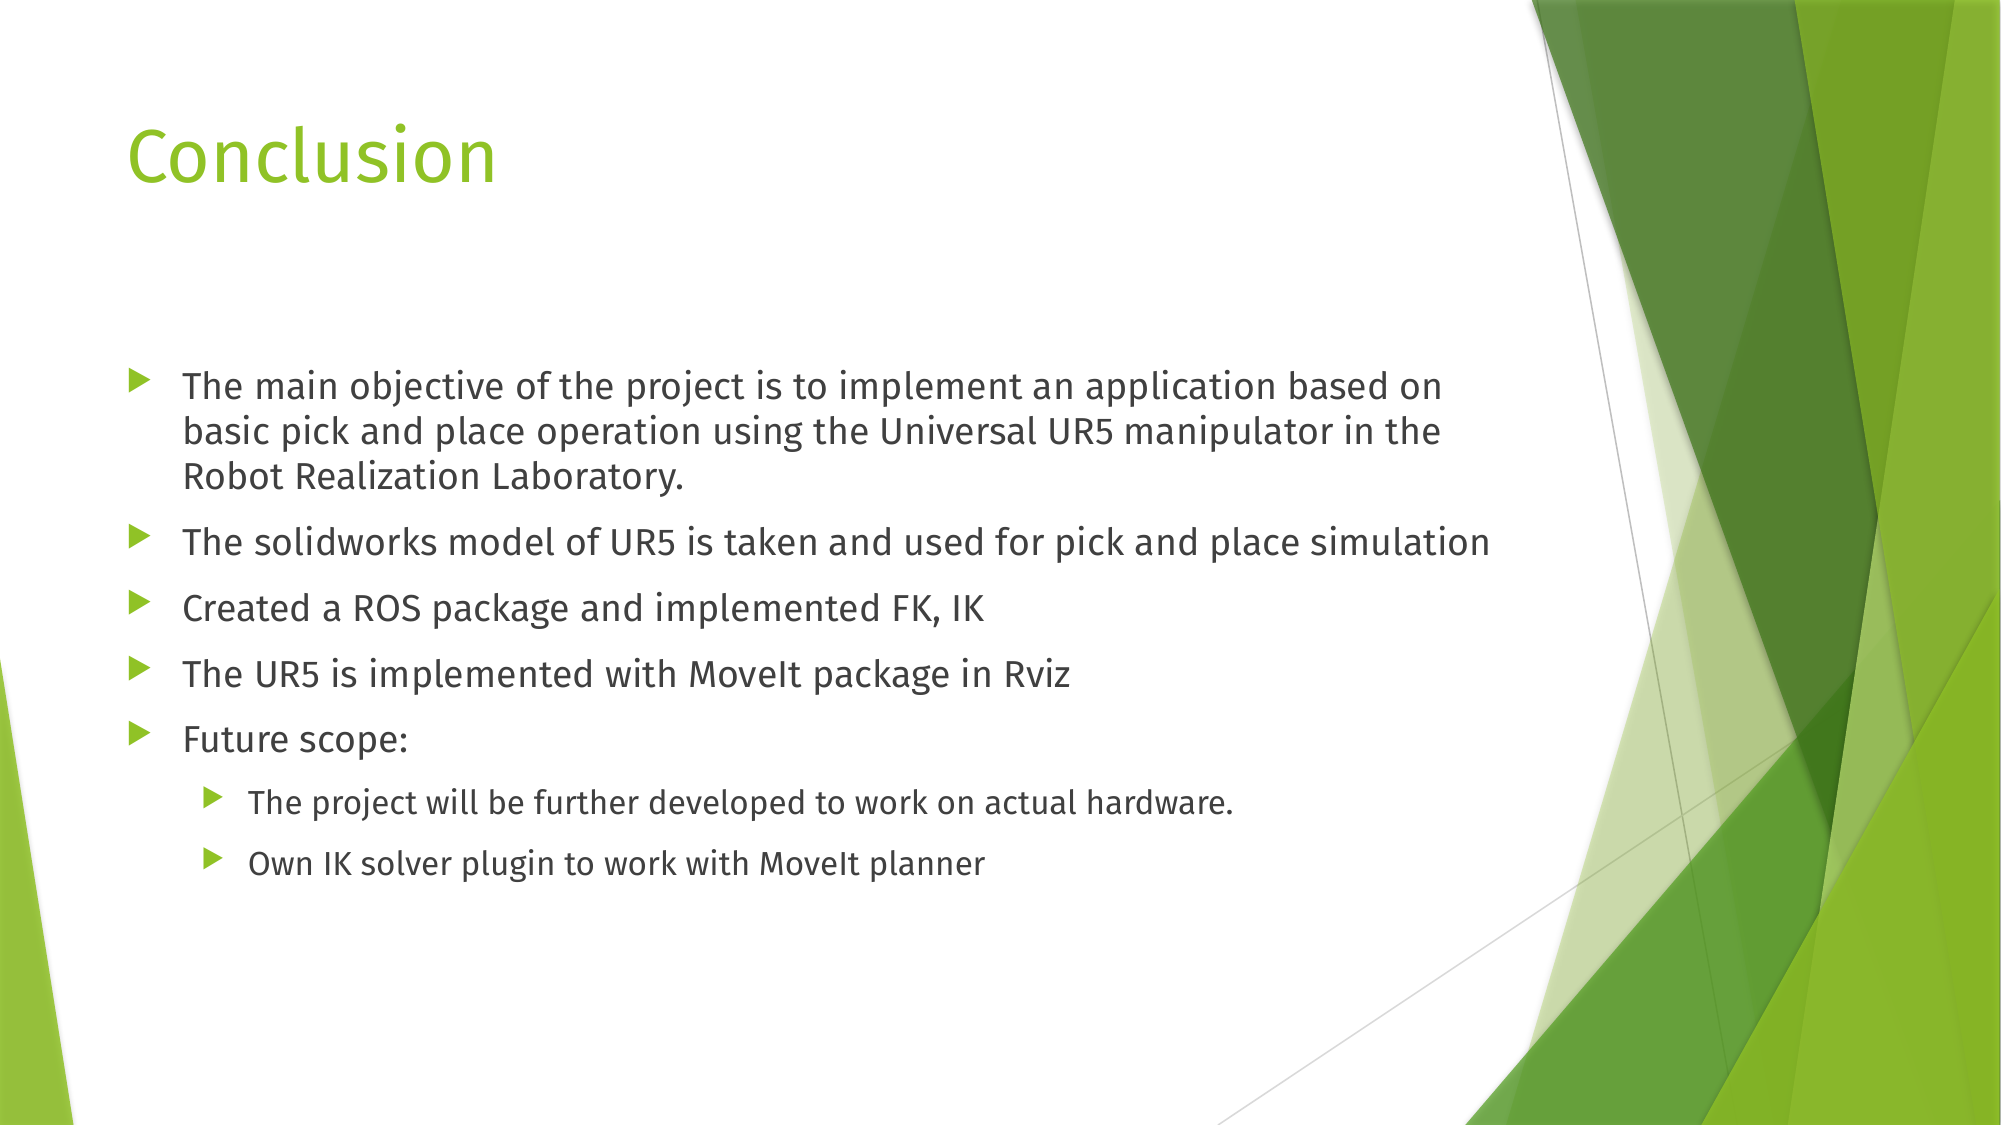

# Conclusion
The main objective of the project is to implement an application based on basic pick and place operation using the Universal UR5 manipulator in the Robot Realization Laboratory.
The solidworks model of UR5 is taken and used for pick and place simulation
Created a ROS package and implemented FK, IK
The UR5 is implemented with MoveIt package in Rviz
Future scope:
The project will be further developed to work on actual hardware.
Own IK solver plugin to work with MoveIt planner